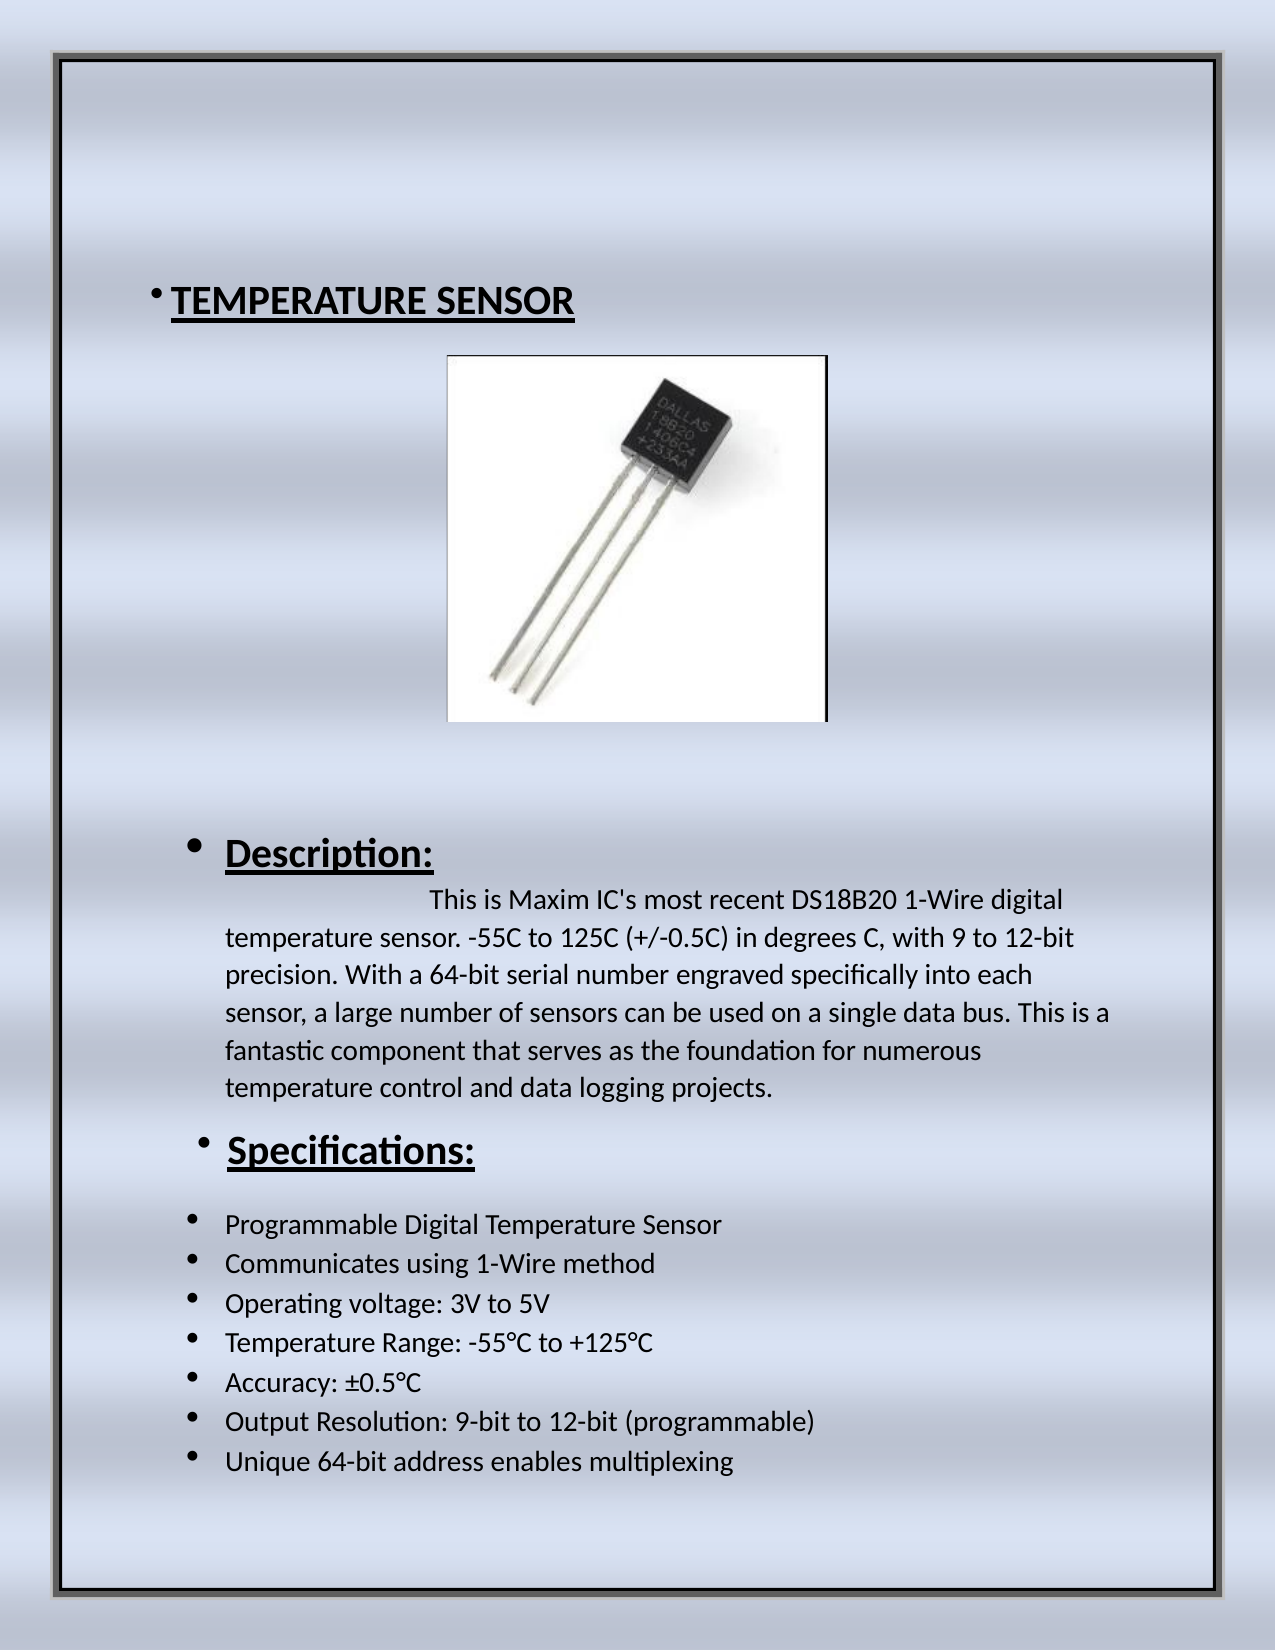

TEMPERATURE SENSOR

Description:
This is Maxim IC's most recent DS18B20 1-Wire digital  temperature sensor. -55C to 125C (+/-0.5C) in degrees C, with 9 to 12-bit  precision. With a 64-bit serial number engraved specifically into each  sensor, a large number of sensors can be used on a single data bus. This is a  fantastic component that serves as the foundation for numerous  temperature control and data logging projects.
Specifications:
Programmable Digital Temperature Sensor
Communicates using 1-Wire method
Operating voltage: 3V to 5V
Temperature Range: -55°C to +125°C
Accuracy: ±0.5°C
Output Resolution: 9-bit to 12-bit (programmable)
Unique 64-bit address enables multiplexing